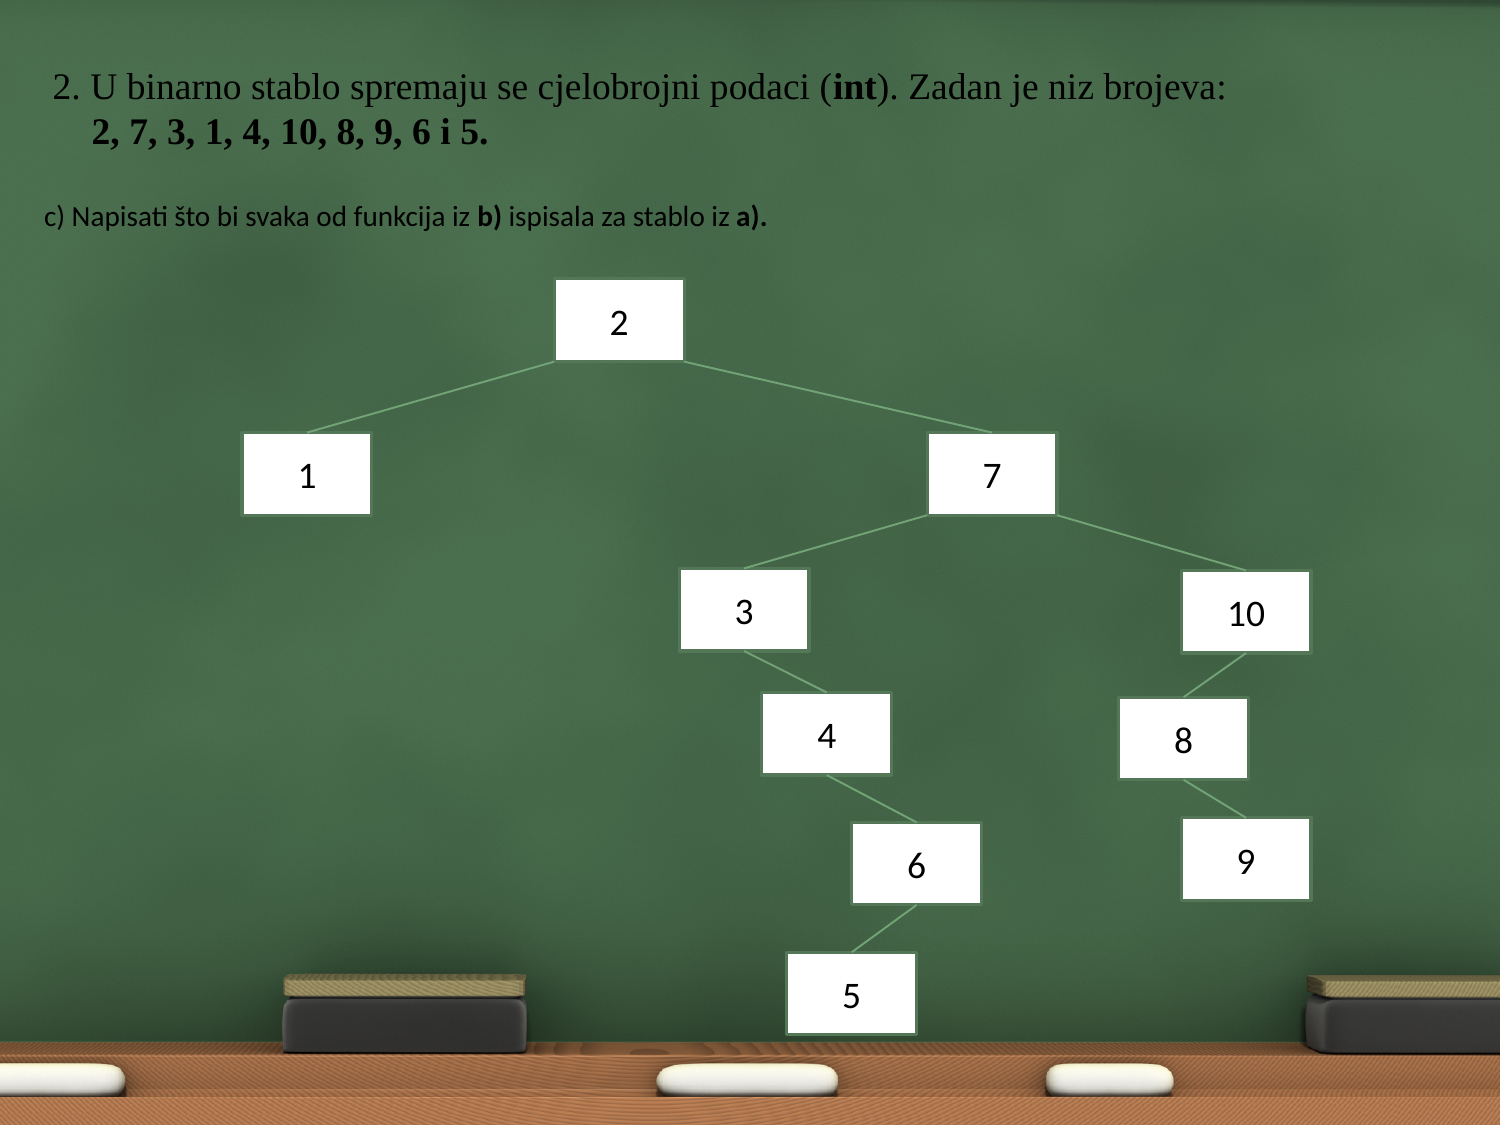

2. U binarno stablo spremaju se cjelobrojni podaci (int). Zadan je niz brojeva:
     2, 7, 3, 1, 4, 10, 8, 9, 6 i 5.

c) Napisati što bi svaka od funkcija iz b) ispisala za stablo iz a).
2
1
7
3
10
4
8
9
6
5